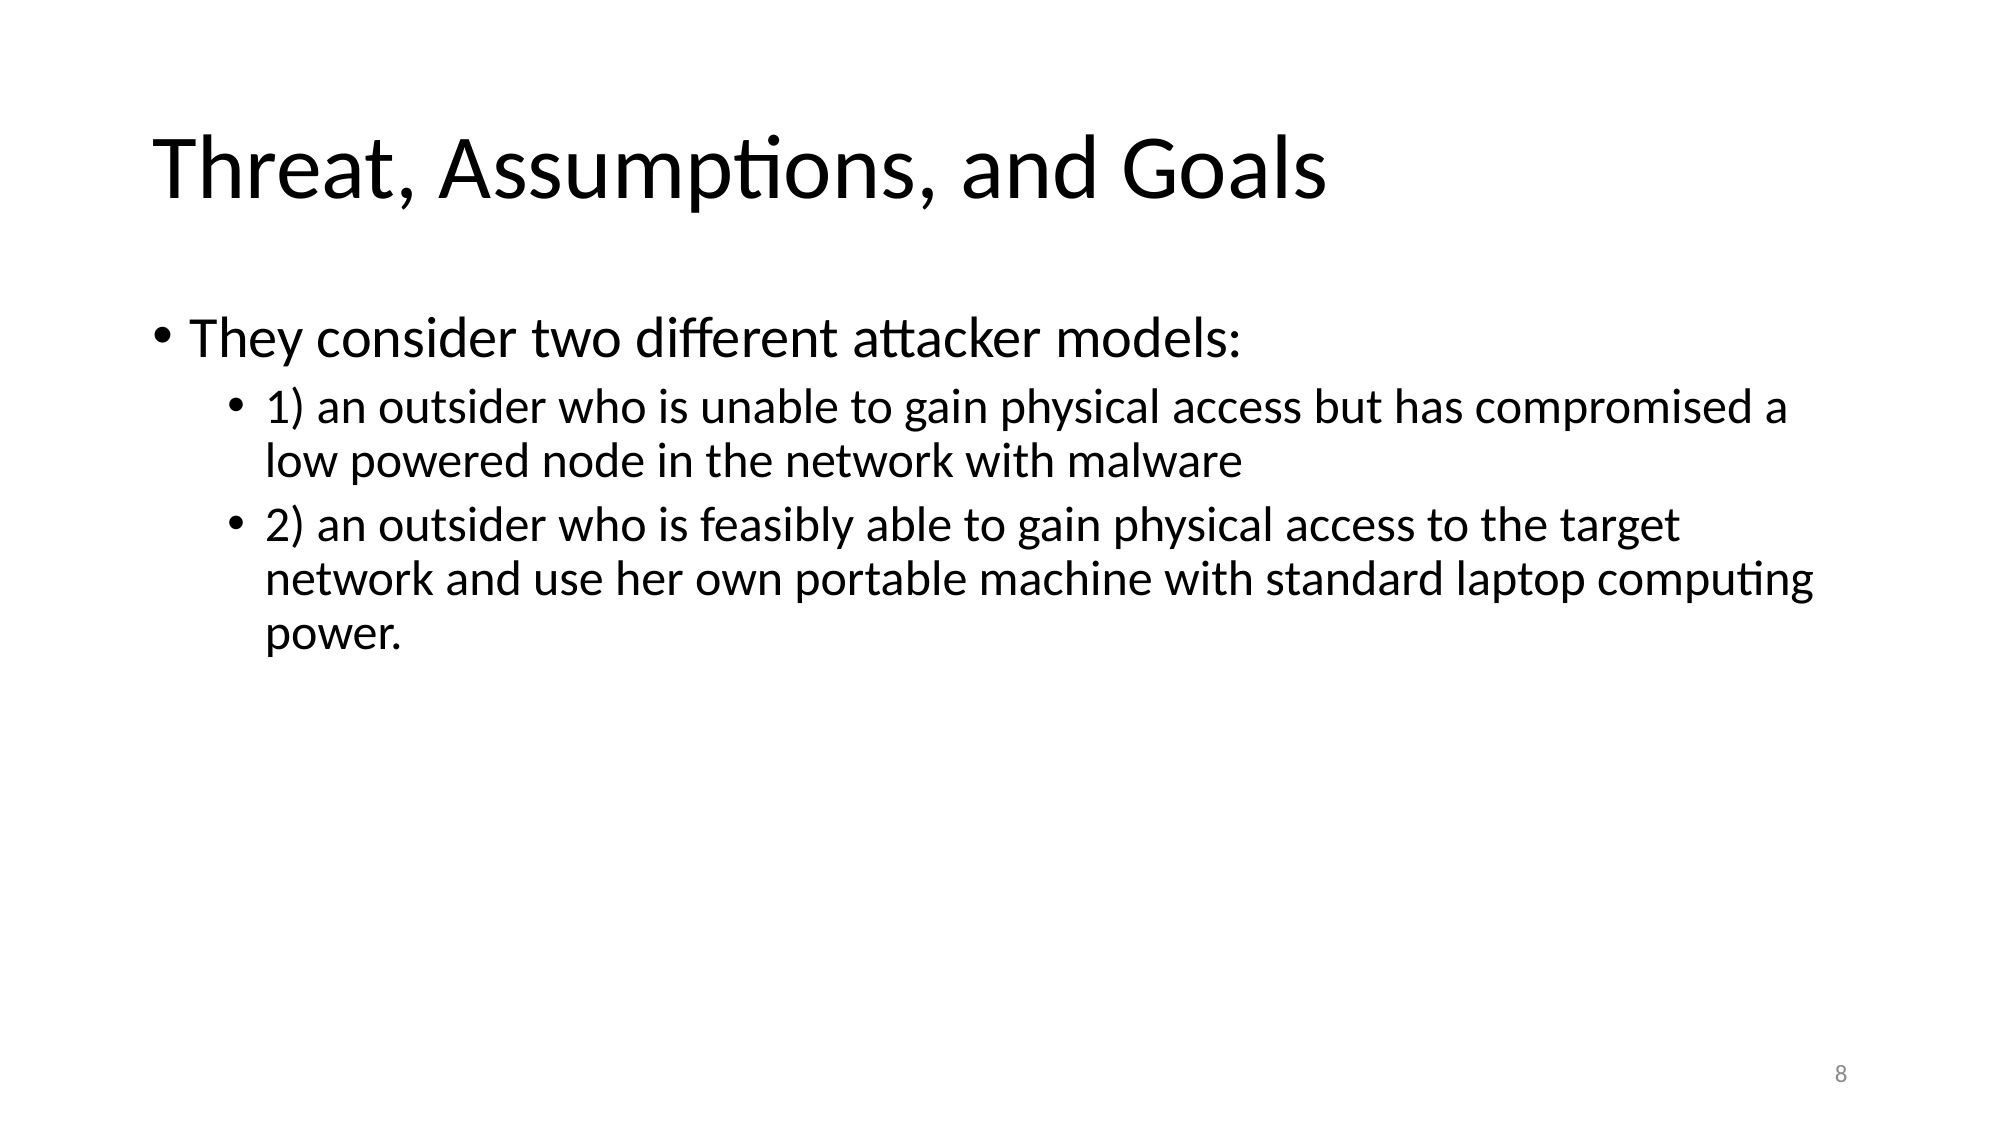

# Threat, Assumptions, and Goals
They consider two different attacker models:
1) an outsider who is unable to gain physical access but has compromised a low powered node in the network with malware
2) an outsider who is feasibly able to gain physical access to the target network and use her own portable machine with standard laptop computing power.
8